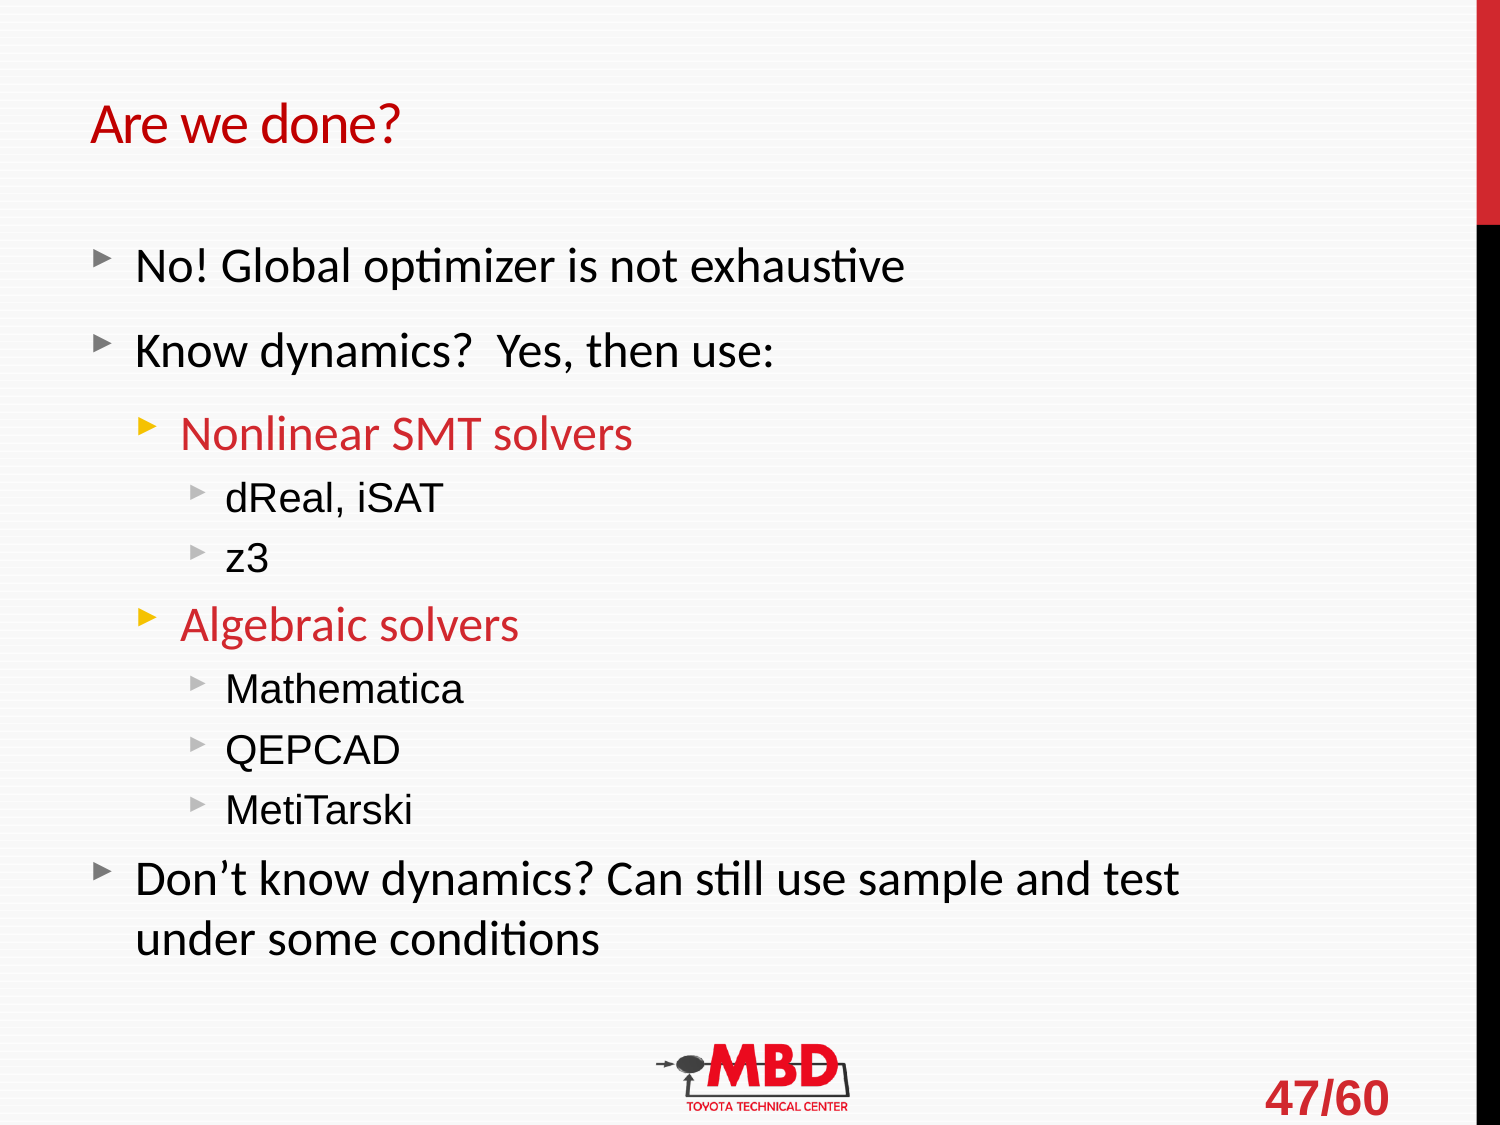

# Are we done?
No! Global optimizer is not exhaustive
Know dynamics?  Yes, then use:
Nonlinear SMT solvers
dReal, iSAT
z3
Algebraic solvers
Mathematica
QEPCAD
MetiTarski
Don’t know dynamics? Can still use sample and test under some conditions

47/60